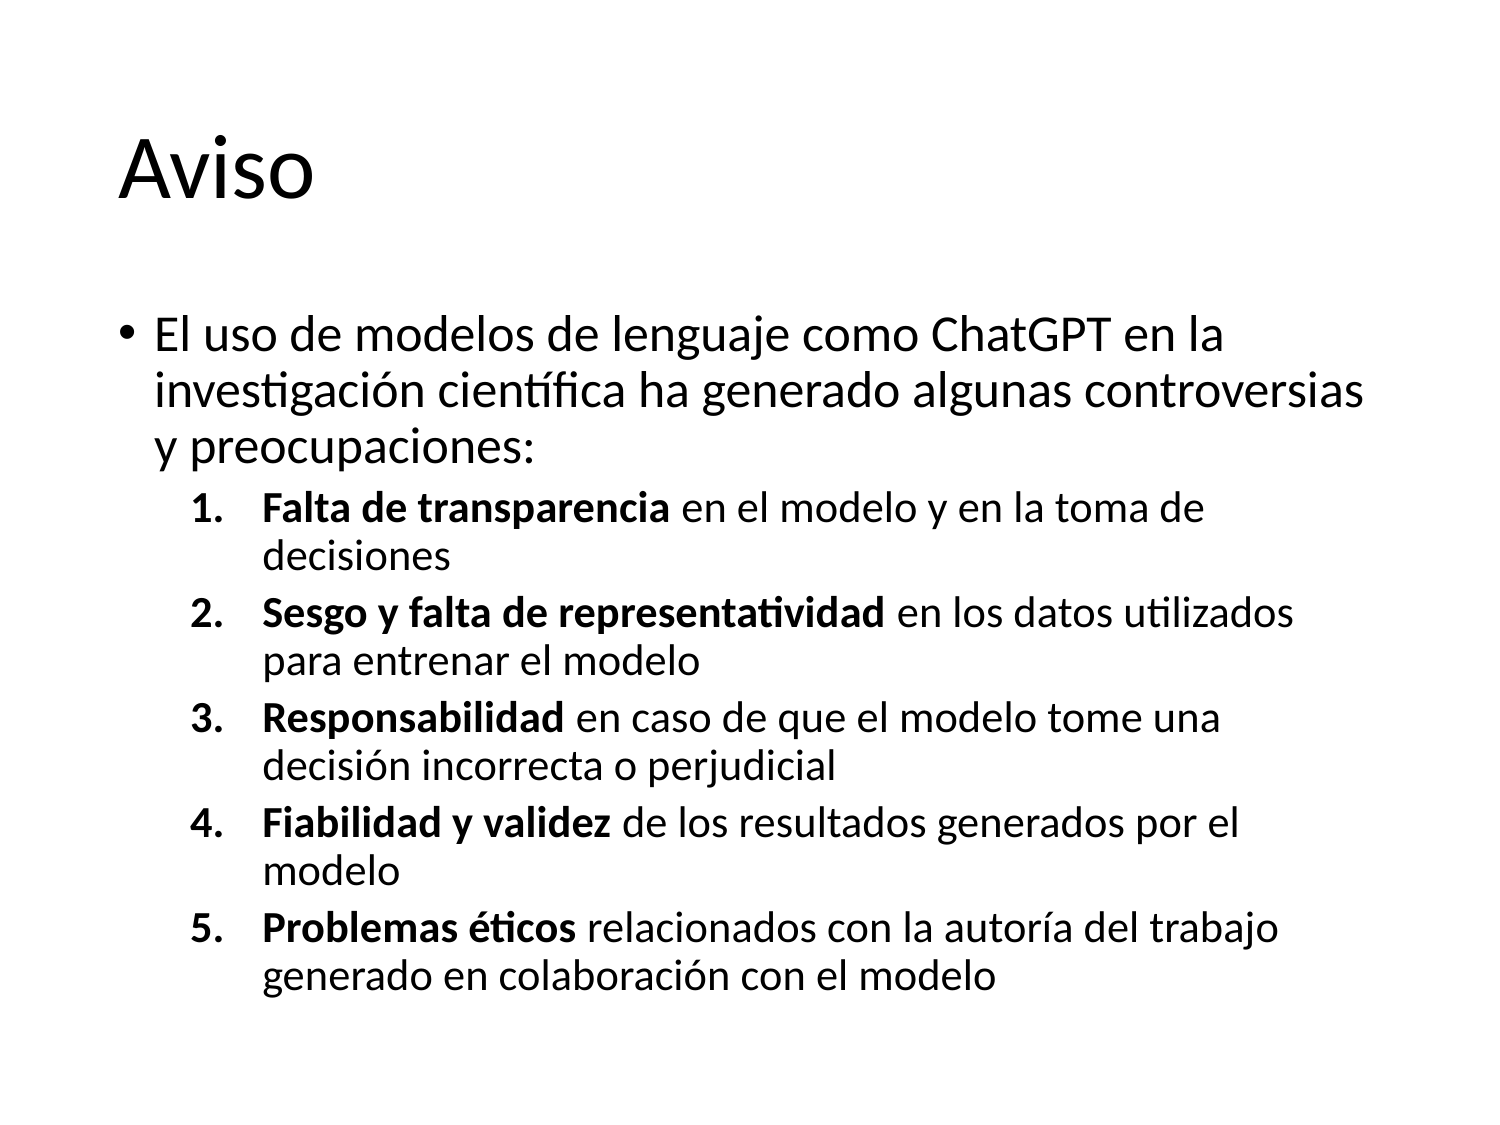

# Aviso
El uso de modelos de lenguaje como ChatGPT en la investigación científica ha generado algunas controversias y preocupaciones:
Falta de transparencia en el modelo y en la toma de decisiones
Sesgo y falta de representatividad en los datos utilizados para entrenar el modelo
Responsabilidad en caso de que el modelo tome una decisión incorrecta o perjudicial
Fiabilidad y validez de los resultados generados por el modelo
Problemas éticos relacionados con la autoría del trabajo generado en colaboración con el modelo